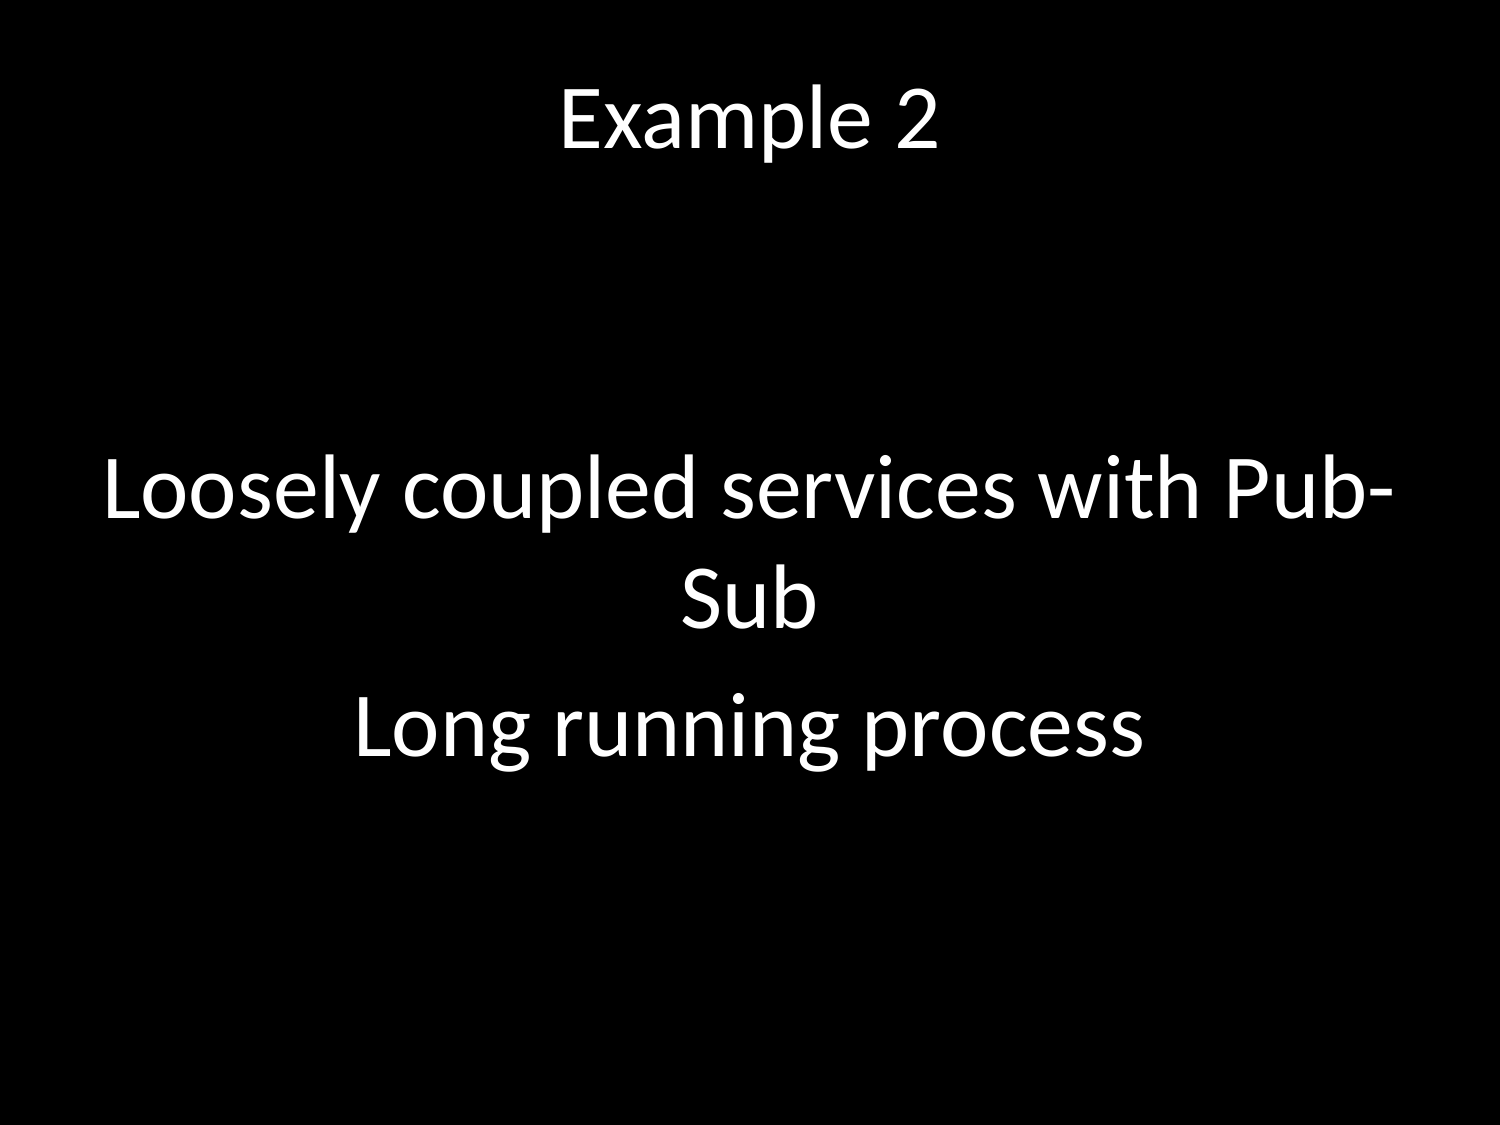

# Example 2
Loosely coupled services with Pub-Sub
Long running process